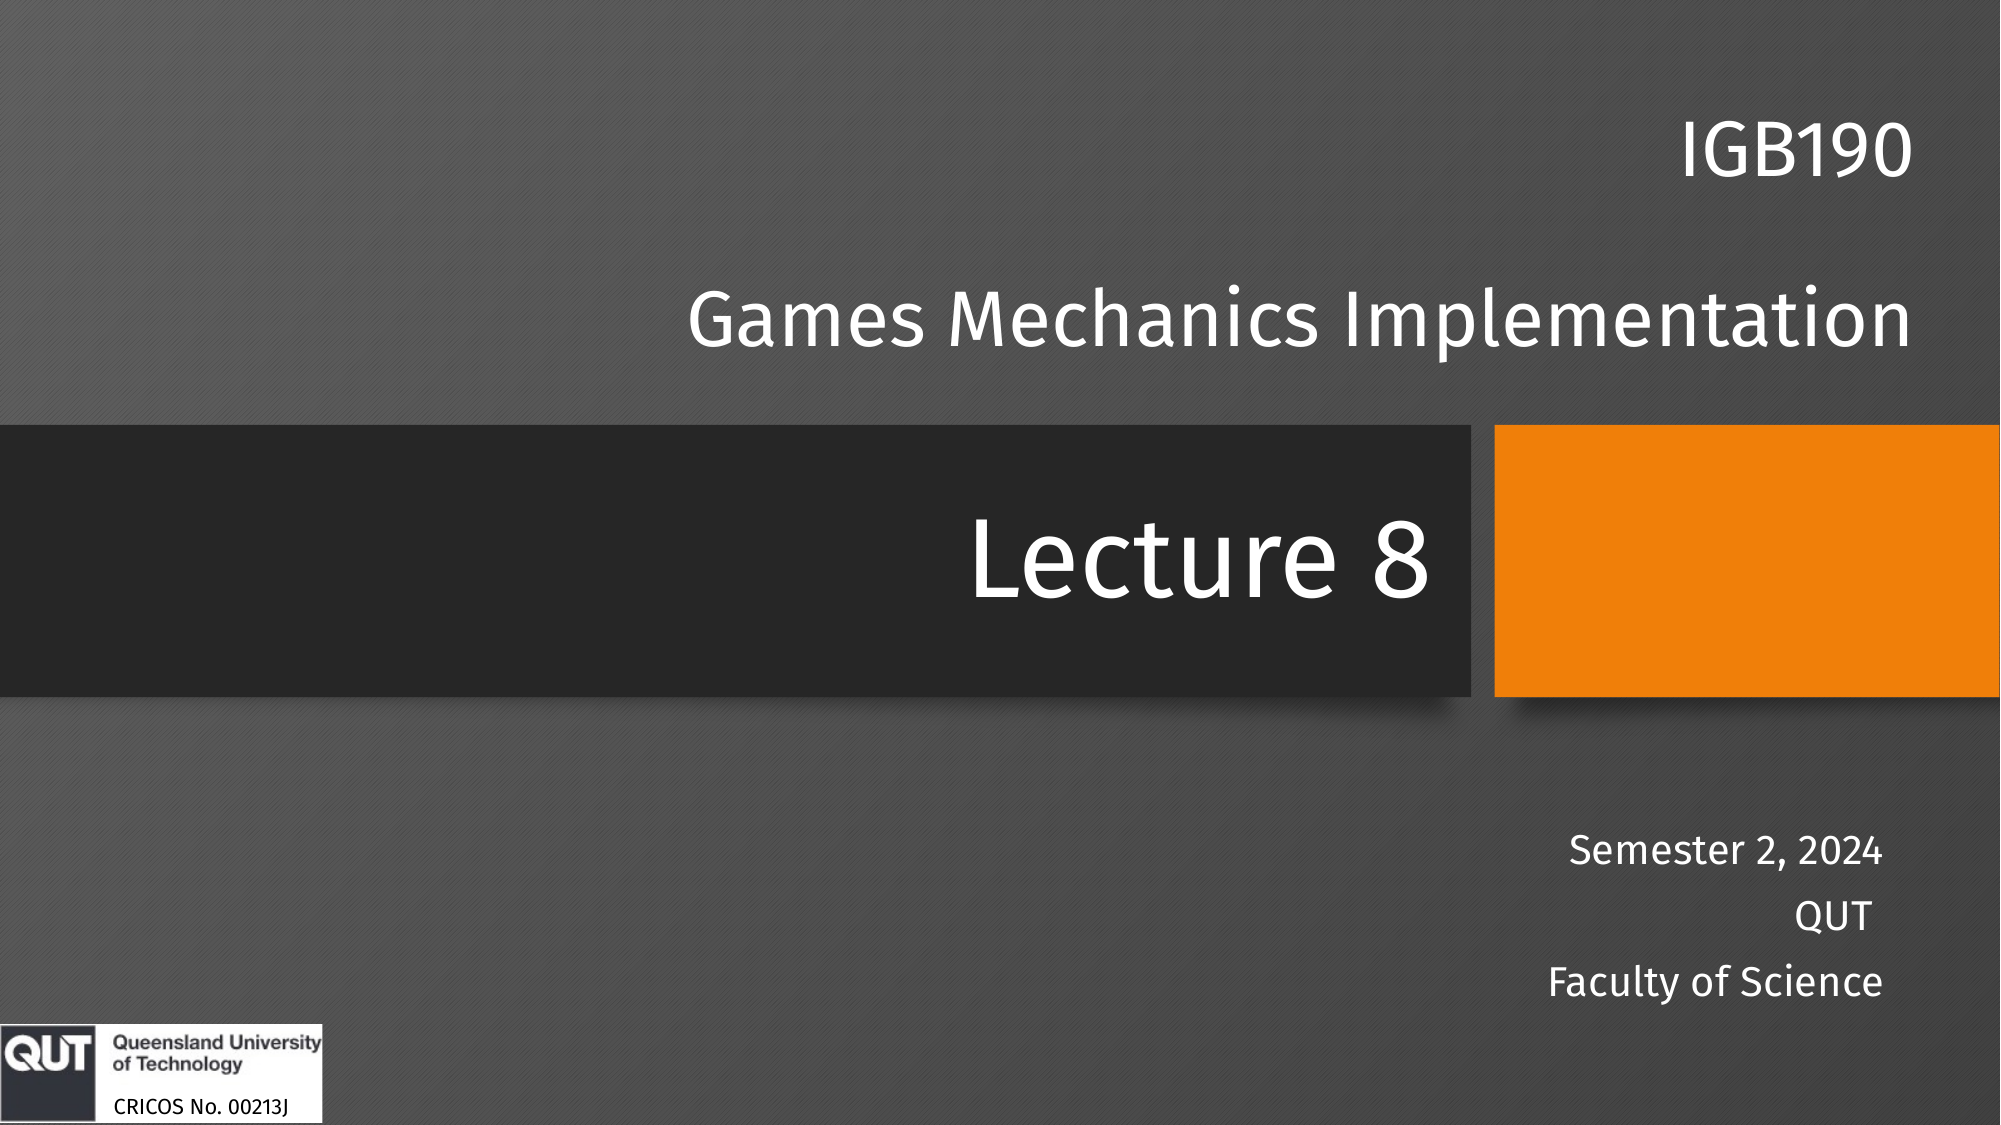

IGB190
Games Mechanics Implementation
# Lecture 8
Semester 2, 2024
QUT
Faculty of Science

CRICOS No. 00213J
CRICOS No. 00213J